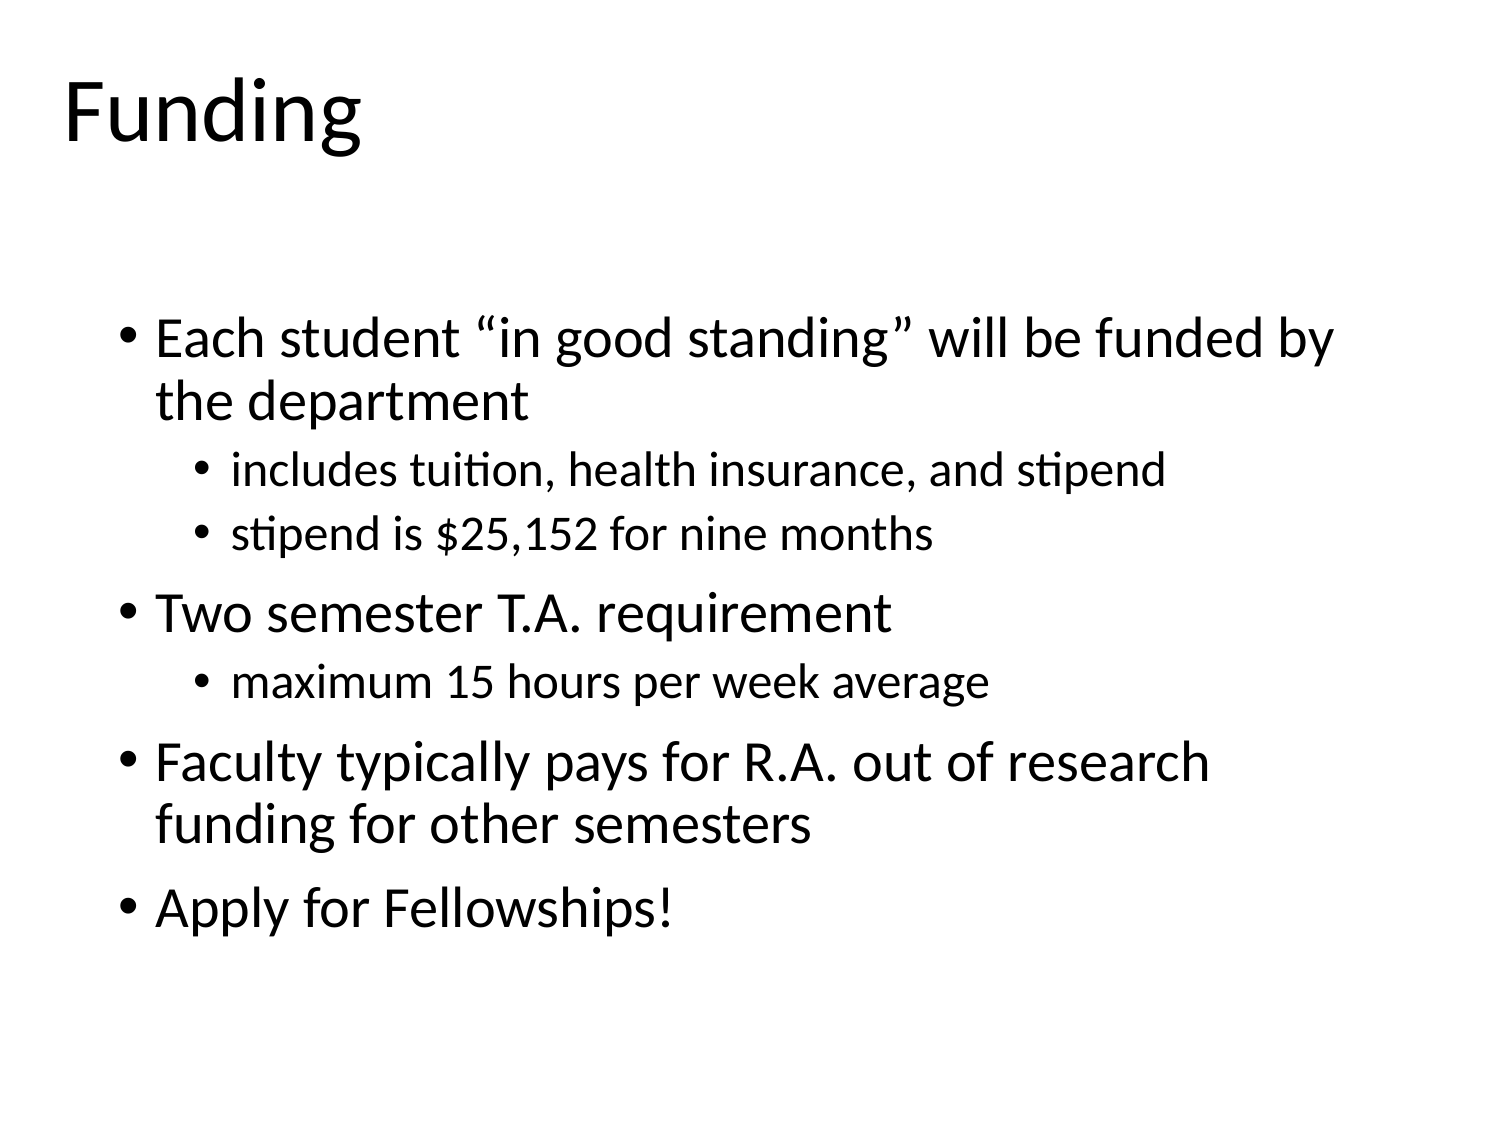

# Funding
Each student “in good standing” will be funded by the department
includes tuition, health insurance, and stipend
stipend is $25,152 for nine months
Two semester T.A. requirement
maximum 15 hours per week average
Faculty typically pays for R.A. out of research funding for other semesters
Apply for Fellowships!